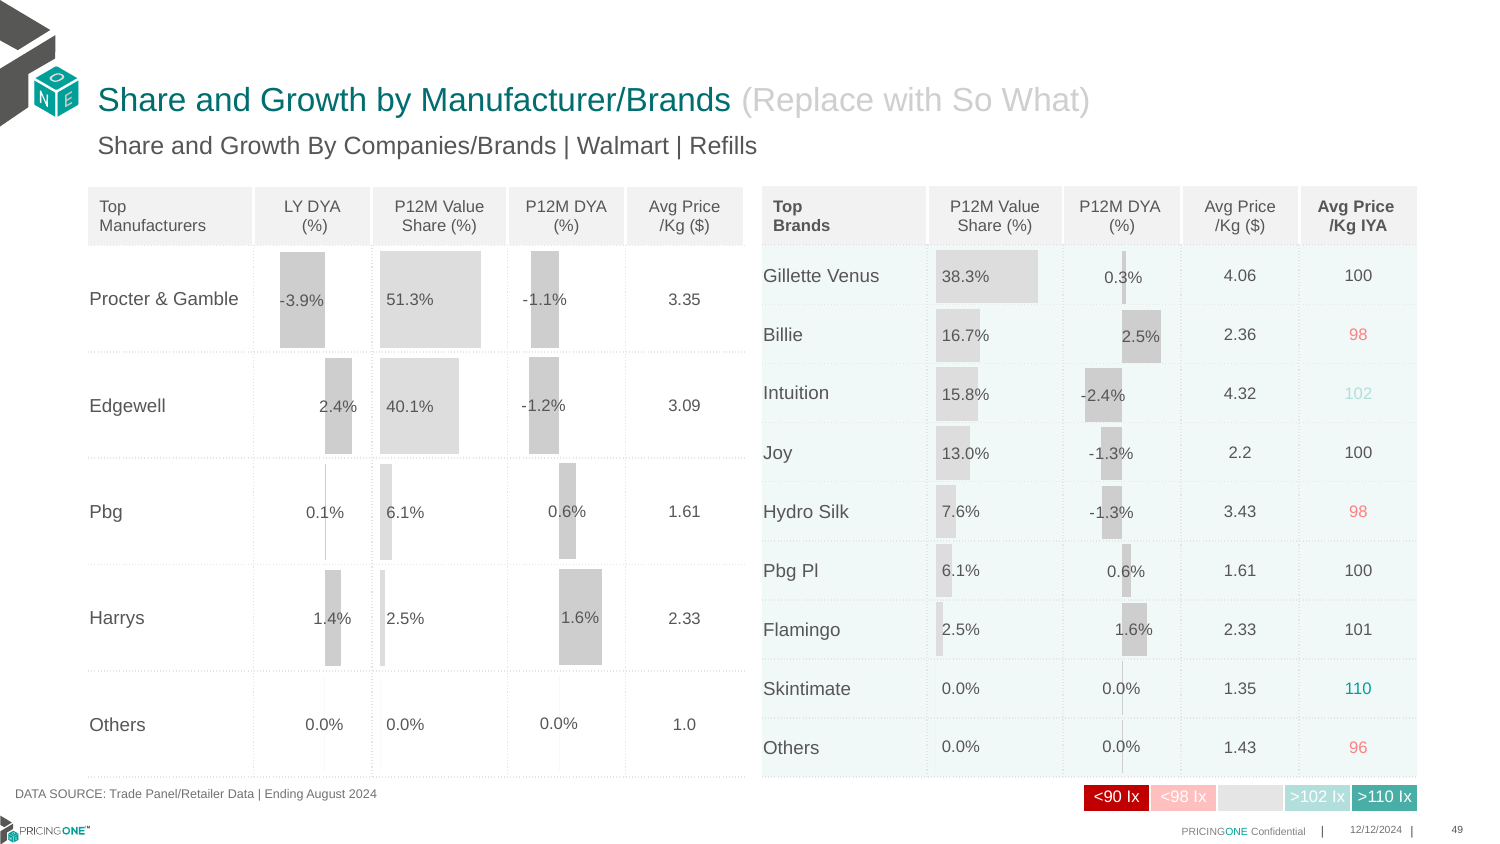

# Share and Growth by Manufacturer/Brands (Replace with So What)

Share and Growth By Companies/Brands | Walmart | Refills
| Top Brands | P12M Value Share (%) | P12M DYA (%) | Avg Price /Kg ($) | Avg Price /Kg IYA |
| --- | --- | --- | --- | --- |
| Gillette Venus |  |  | 4.06 | 100 |
| Billie |  |  | 2.36 | 98 |
| Intuition |  |  | 4.32 | 102 |
| Joy |  |  | 2.2 | 100 |
| Hydro Silk |  |  | 3.43 | 98 |
| Pbg Pl |  |  | 1.61 | 100 |
| Flamingo |  |  | 2.33 | 101 |
| Skintimate |  |  | 1.35 | 110 |
| Others |  |  | 1.43 | 96 |
| Top Manufacturers | LY DYA (%) | P12M Value Share (%) | P12M DYA (%) | Avg Price /Kg ($) |
| --- | --- | --- | --- | --- |
| Procter & Gamble |  |  |  | 3.35 |
| Edgewell |  |  |  | 3.09 |
| Pbg |  |  |  | 1.61 |
| Harrys |  |  |  | 2.33 |
| Others |  |  |  | 1.0 |

### Chart

| Category | Share DYA P12M |
|---|---|
| None | -0.010614901288322764 |

### Chart

| Category | Value Share P12M |
|---|---|
| None | 0.5130018165797229 |

### Chart

| Category | Share DYA LY |
|---|---|
| None | -0.03864807094167588 |

### Chart

| Category | Value Share |
|---|---|
| None | 0.3833783615732861 |

### Chart

| Category | Share DYA |
|---|---|
| None | 0.002650631800040215 |
DATA SOURCE: Trade Panel/Retailer Data | Ending August 2024
| <90 Ix | <98 Ix |  | >102 Ix | >110 Ix |
| --- | --- | --- | --- | --- |

12/12/2024
49